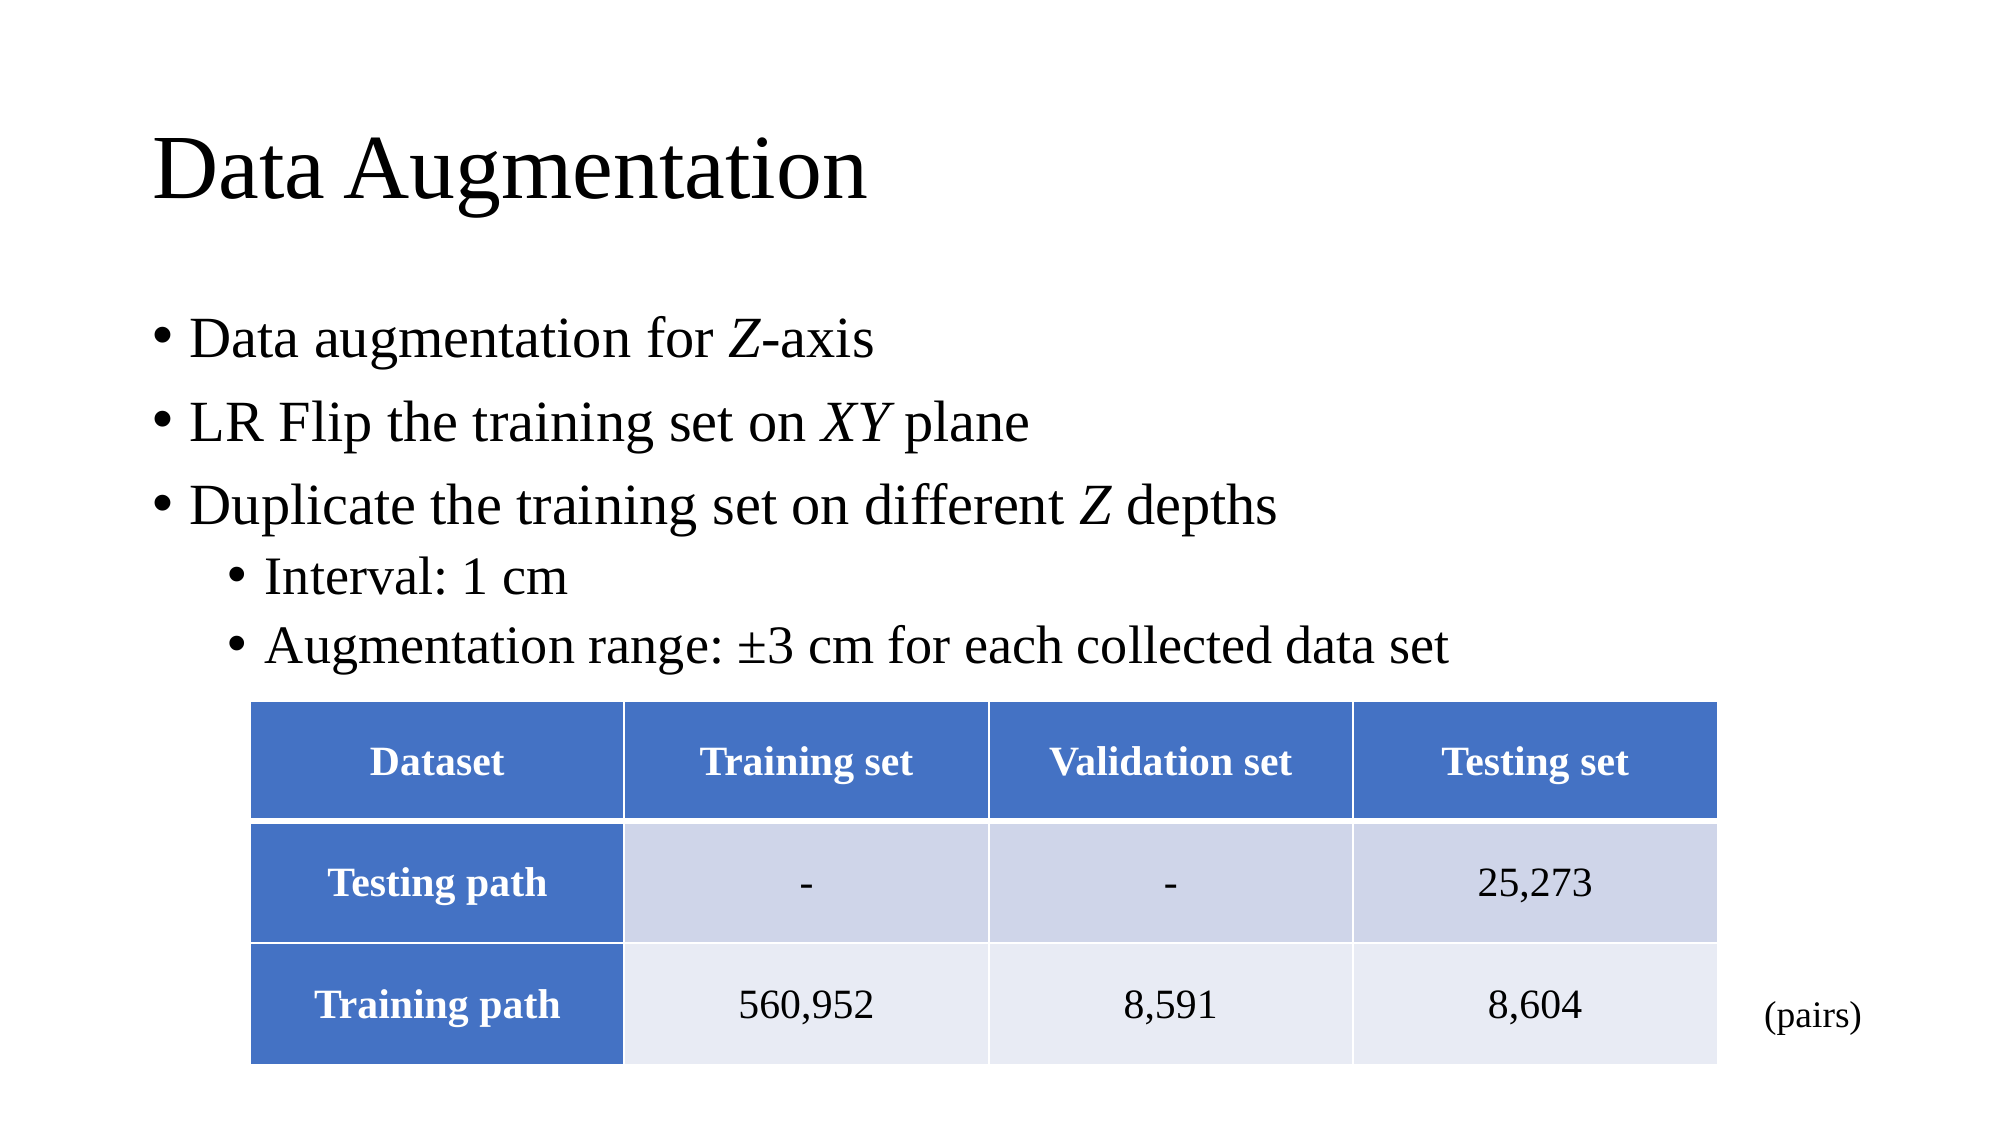

# Data Augmentation
Data augmentation for Z-axis
LR Flip the training set on XY plane
Duplicate the training set on different Z depths
Interval: 1 cm
Augmentation range: ±3 cm for each collected data set

| Dataset | Training set | Validation set | Testing set |
| --- | --- | --- | --- |
| Testing path | - | - | 25,273 |
| Training path | 560,952 | 8,591 | 8,604 |
(pairs)